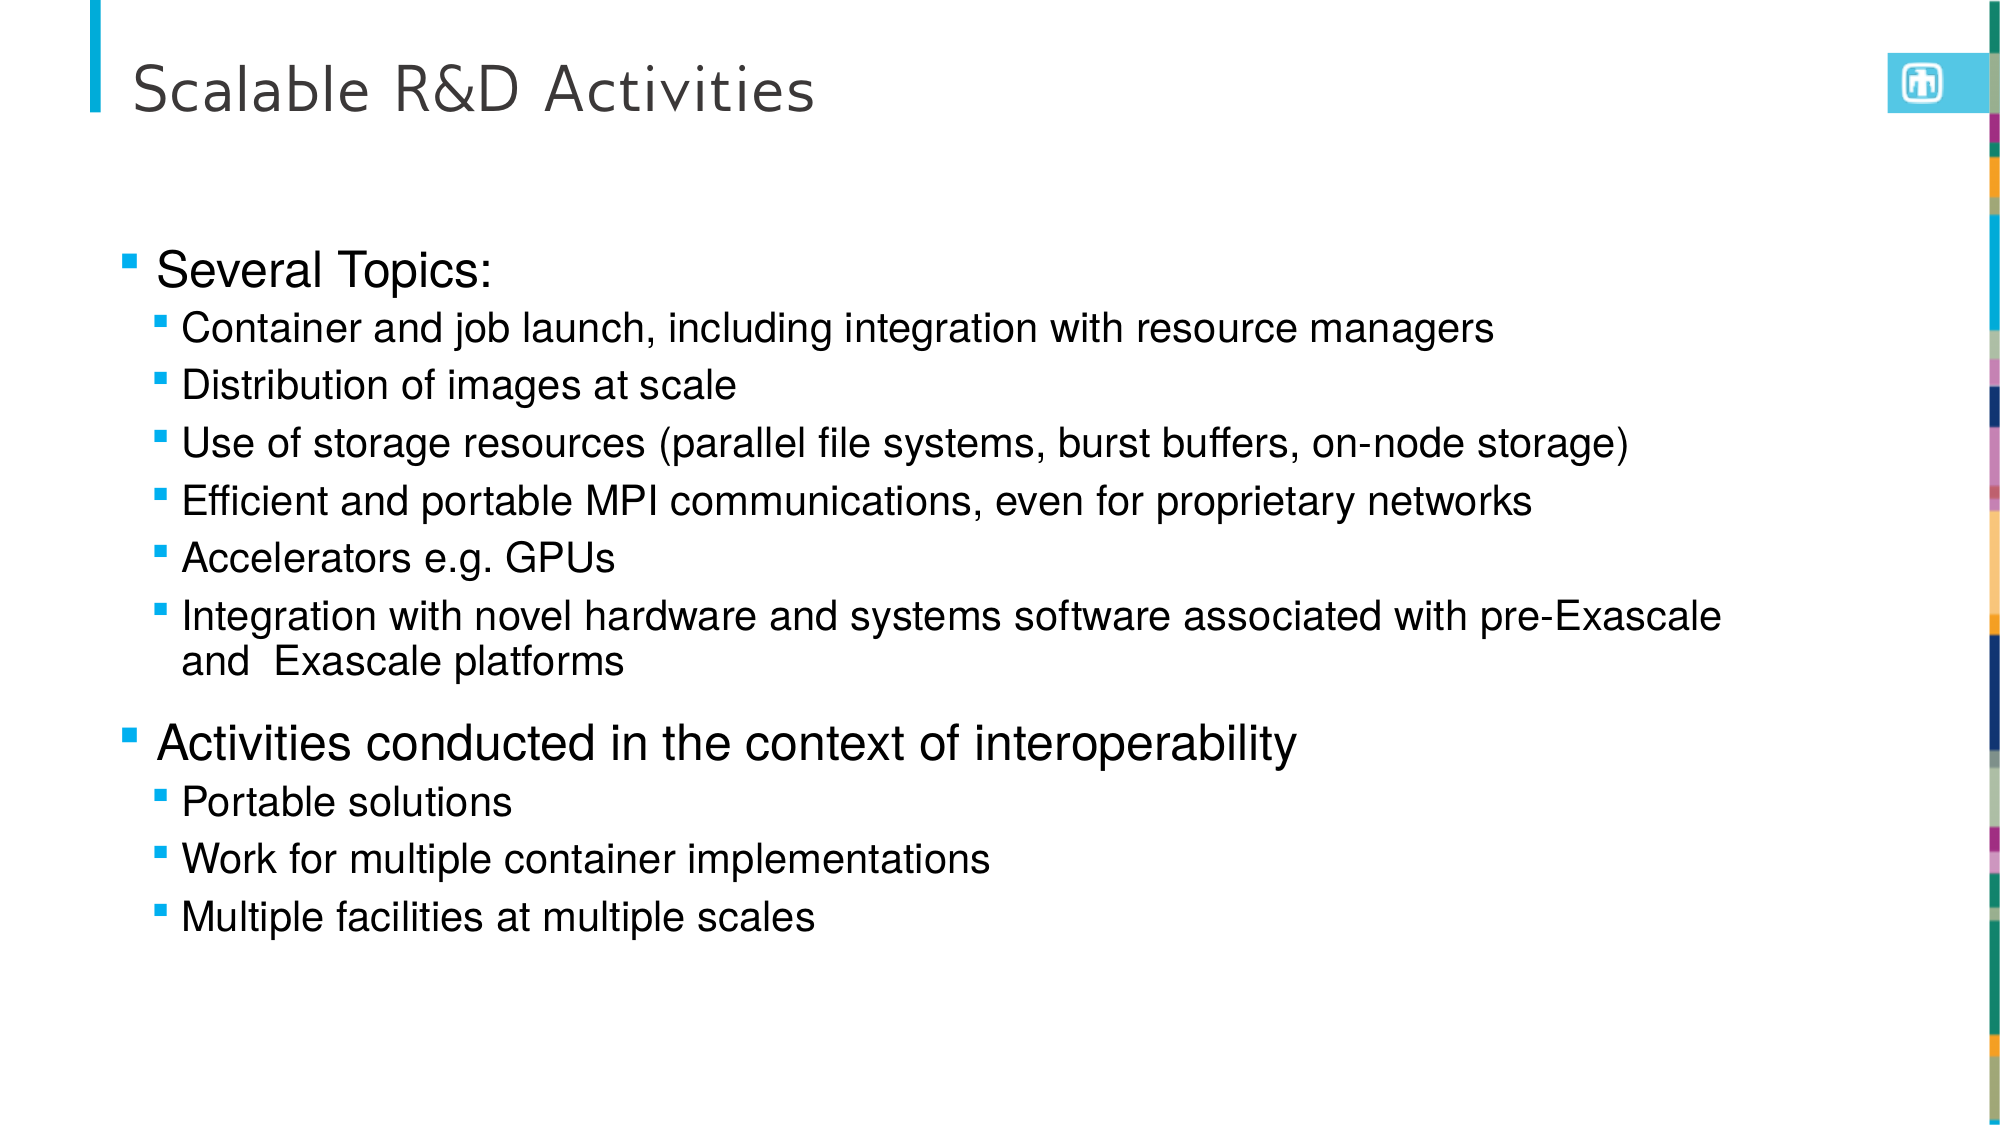

# Scalable R&D Activities
Several Topics:
Container and job launch, including integration with resource managers
Distribution of images at scale
Use of storage resources (parallel file systems, burst buffers, on-node storage)
Efficient and portable MPI communications, even for proprietary networks
Accelerators e.g. GPUs
Integration with novel hardware and systems software associated with pre-Exascale and  Exascale platforms
Activities conducted in the context of interoperability
Portable solutions
Work for multiple container implementations
Multiple facilities at multiple scales